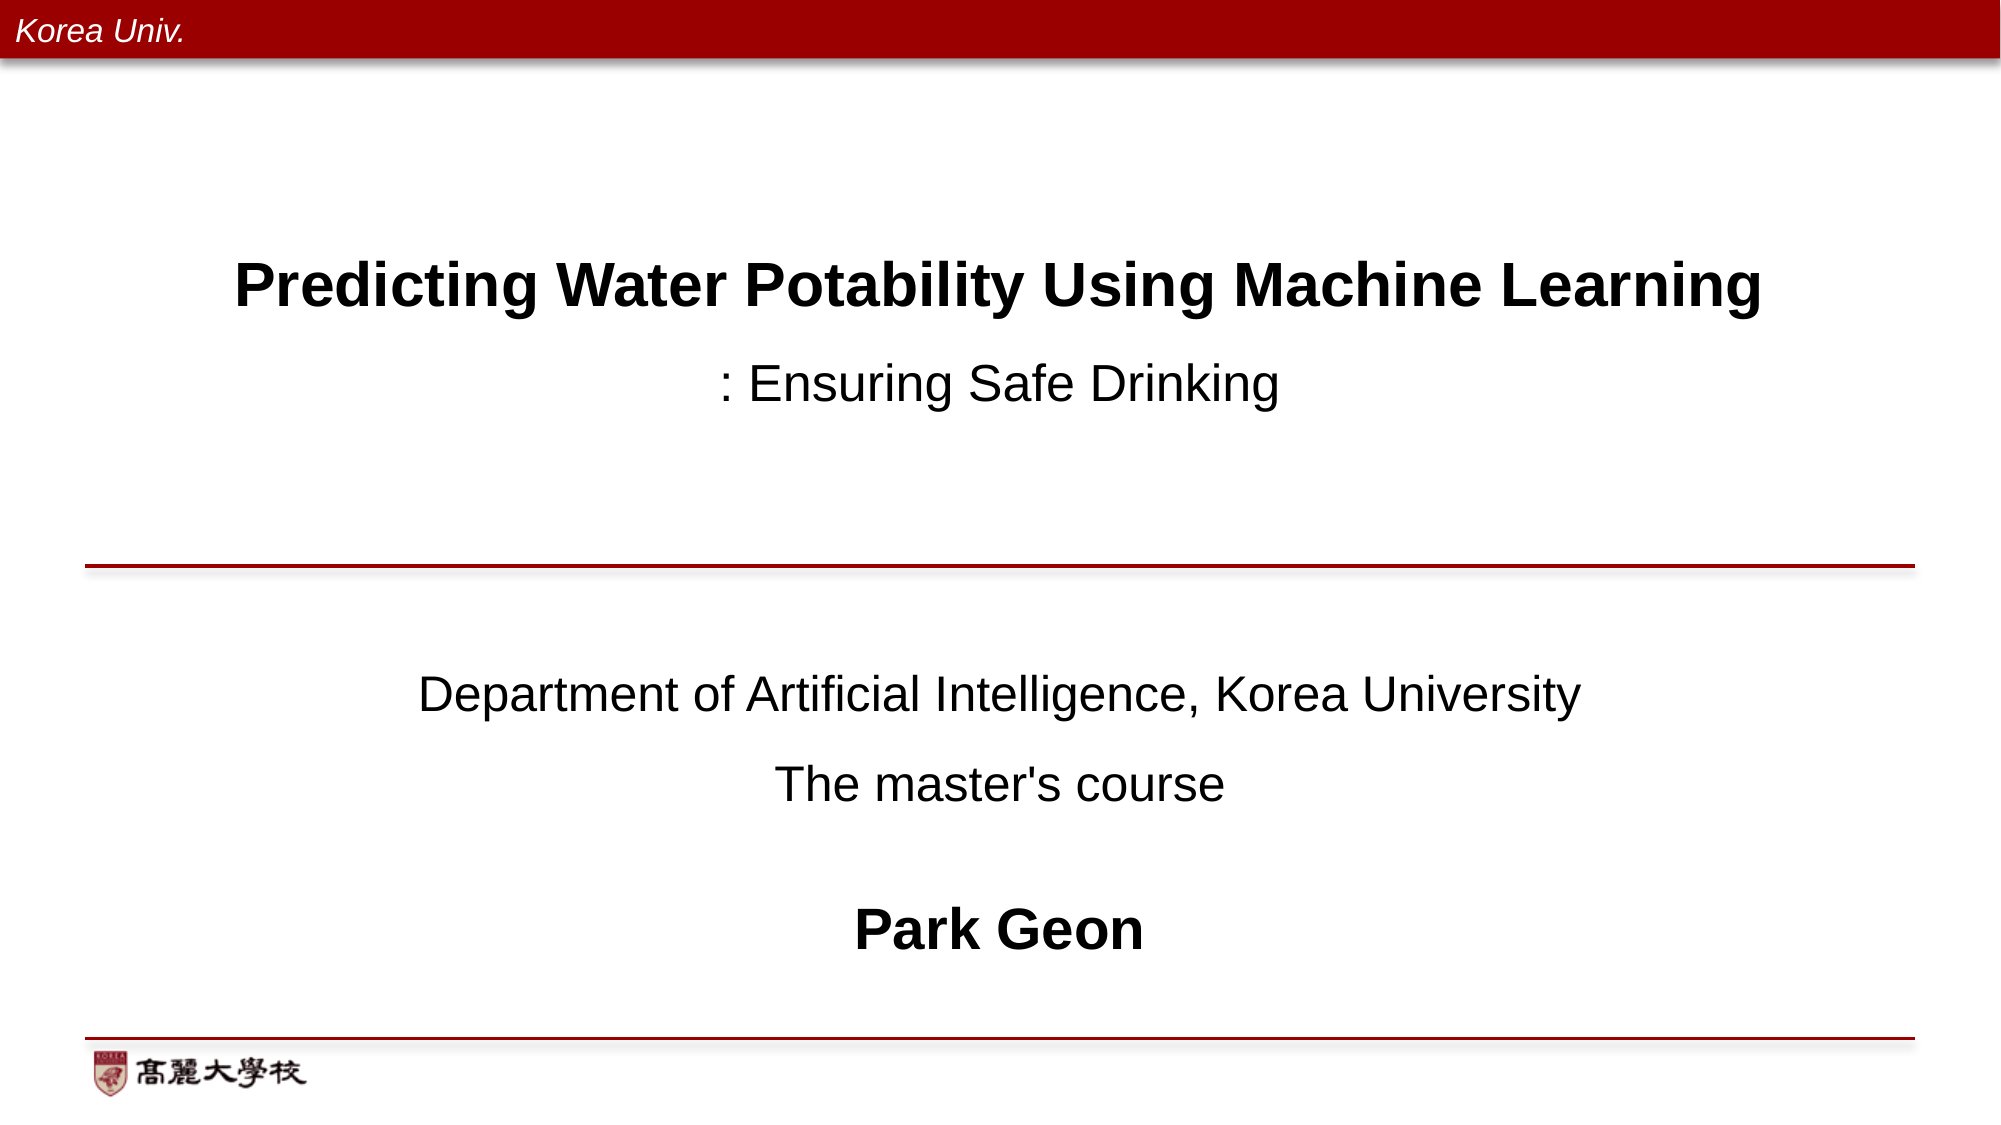

# Predicting Water Potability Using Machine Learning : Ensuring Safe Drinking
Department of Artificial Intelligence, Korea University
The master's course

Park Geon